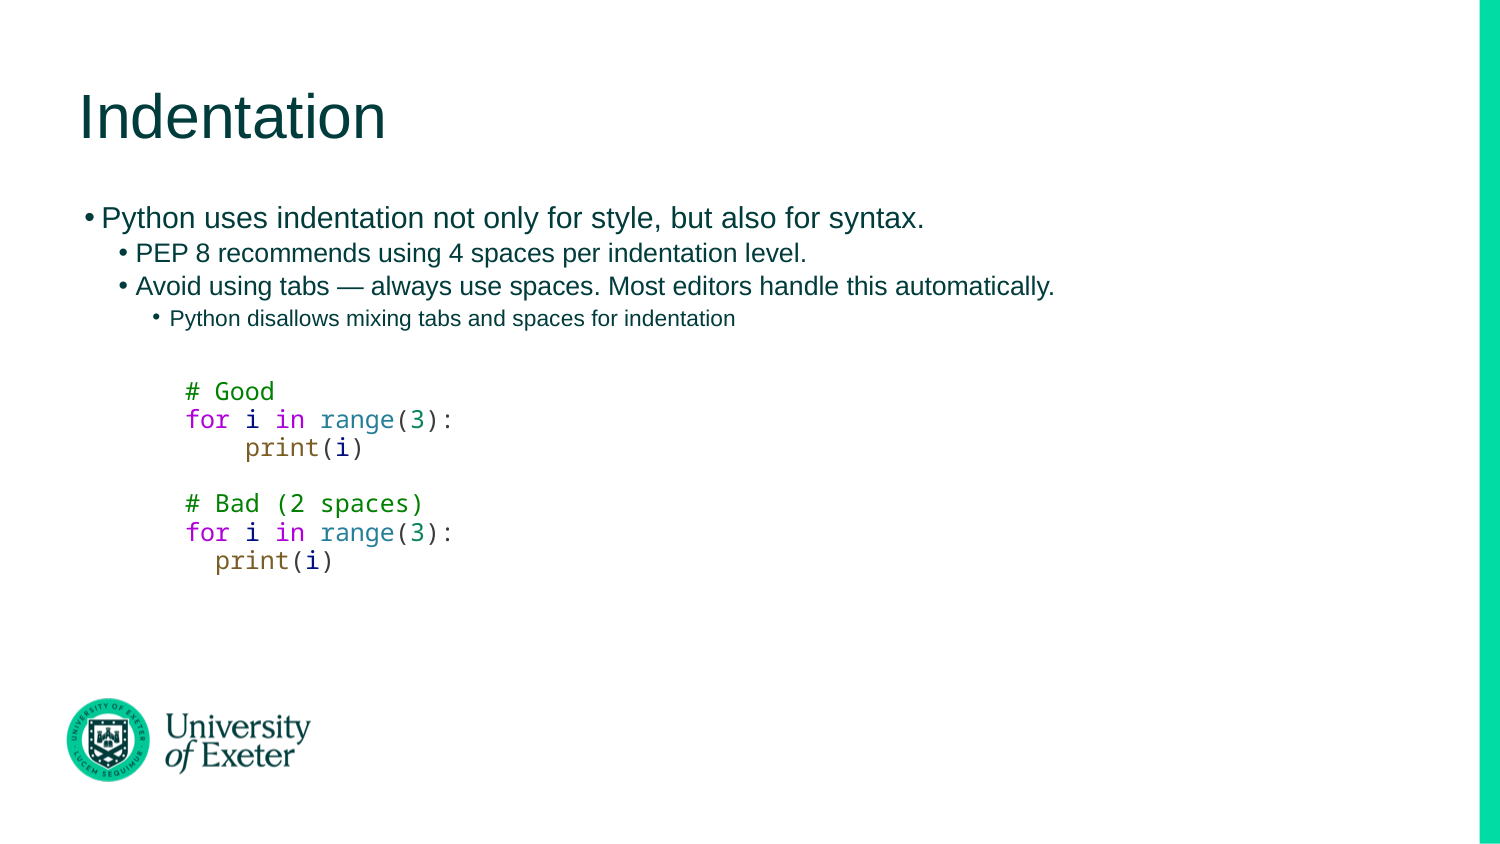

# Indentation
Python uses indentation not only for style, but also for syntax.
PEP 8 recommends using 4 spaces per indentation level.
Avoid using tabs — always use spaces. Most editors handle this automatically.
Python disallows mixing tabs and spaces for indentation

# Good
for i in range(3):
    print(i)
# Bad (2 spaces)
for i in range(3):
  print(i)